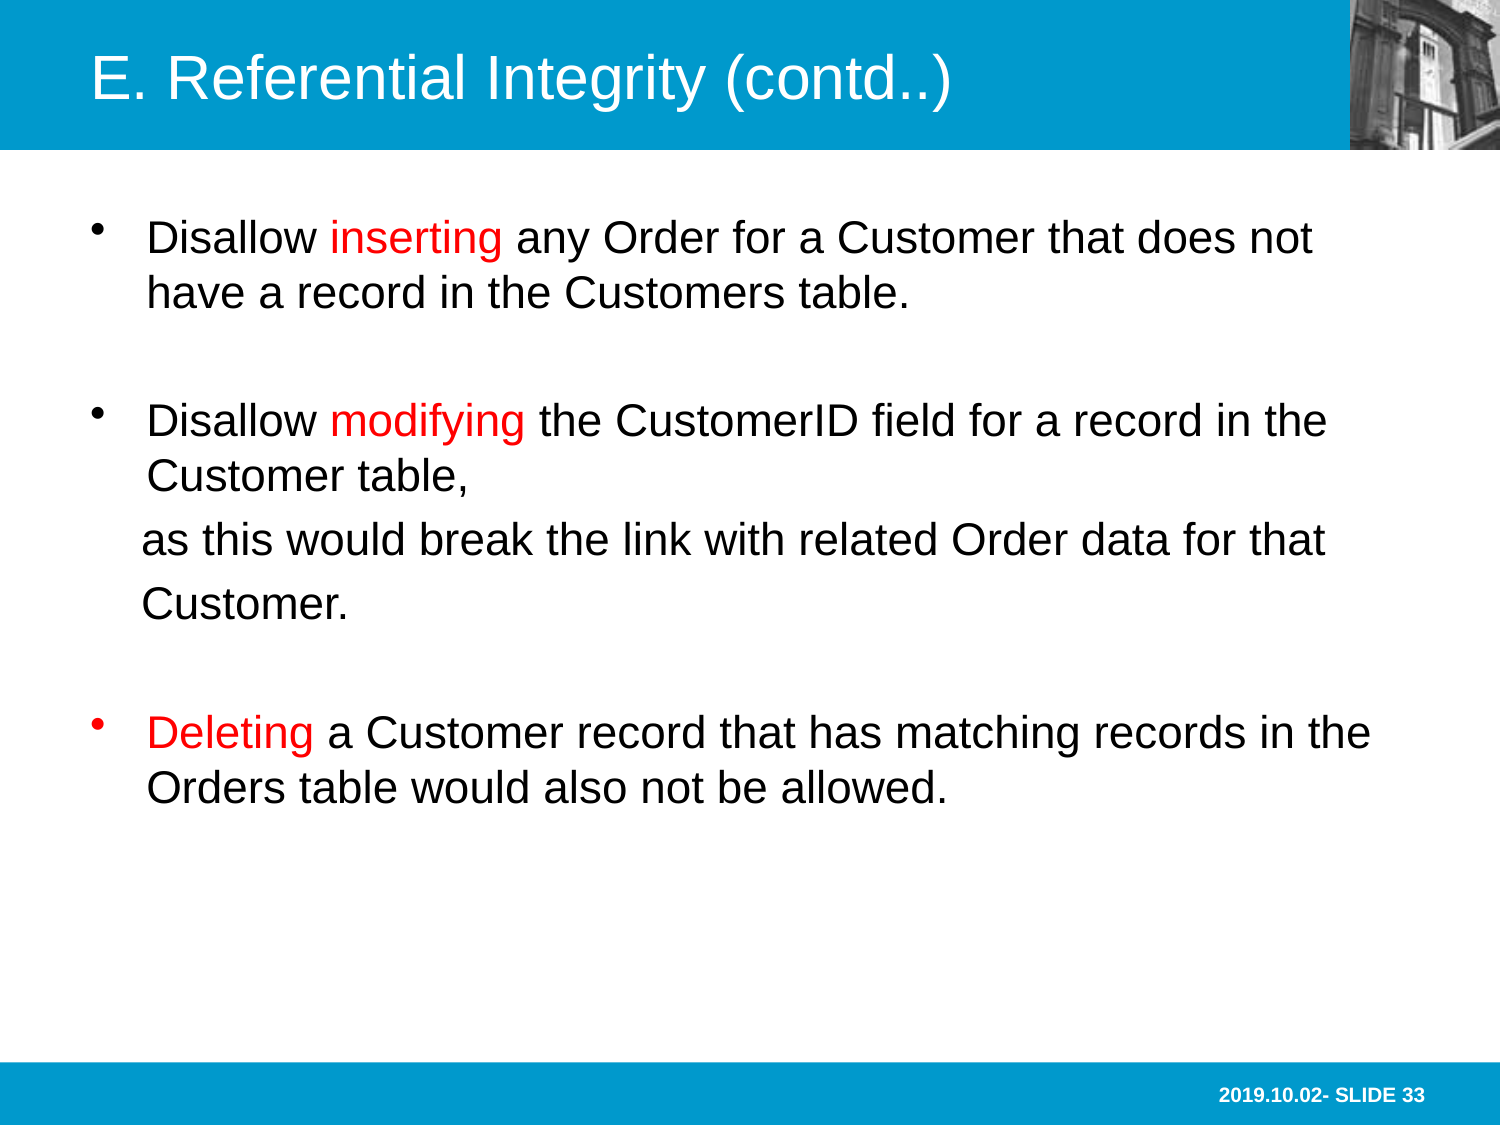

# E. Referential Integrity (contd..)
Disallow inserting any Order for a Customer that does not have a record in the Customers table.

Disallow modifying the CustomerID field for a record in the Customer table,
    as this would break the link with related Order data for that
    Customer.

Deleting a Customer record that has matching records in the Orders table would also not be allowed.